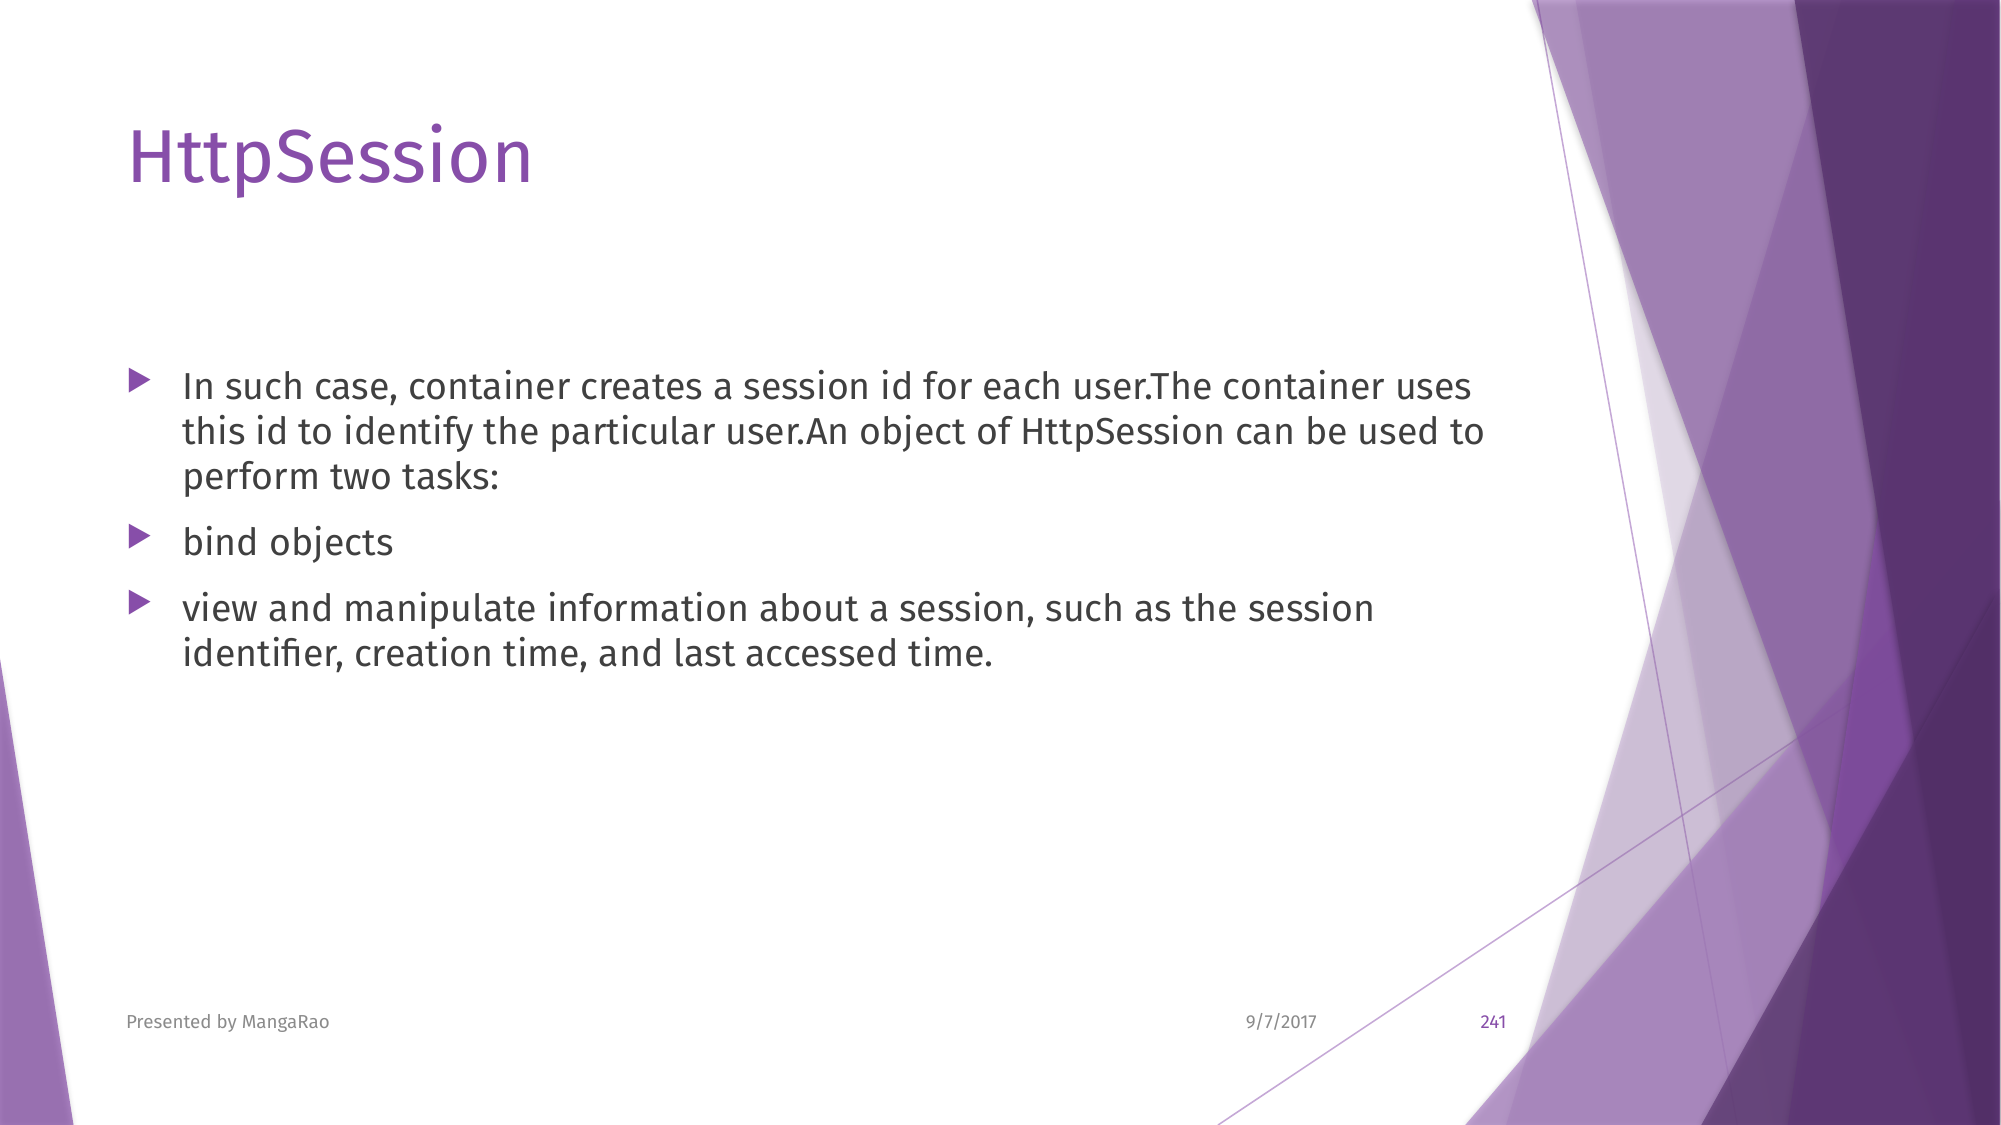

# HttpSession
In such case, container creates a session id for each user.The container uses this id to identify the particular user.An object of HttpSession can be used to perform two tasks:
bind objects
view and manipulate information about a session, such as the session identifier, creation time, and last accessed time.

Presented by MangaRao
9/7/2017
241